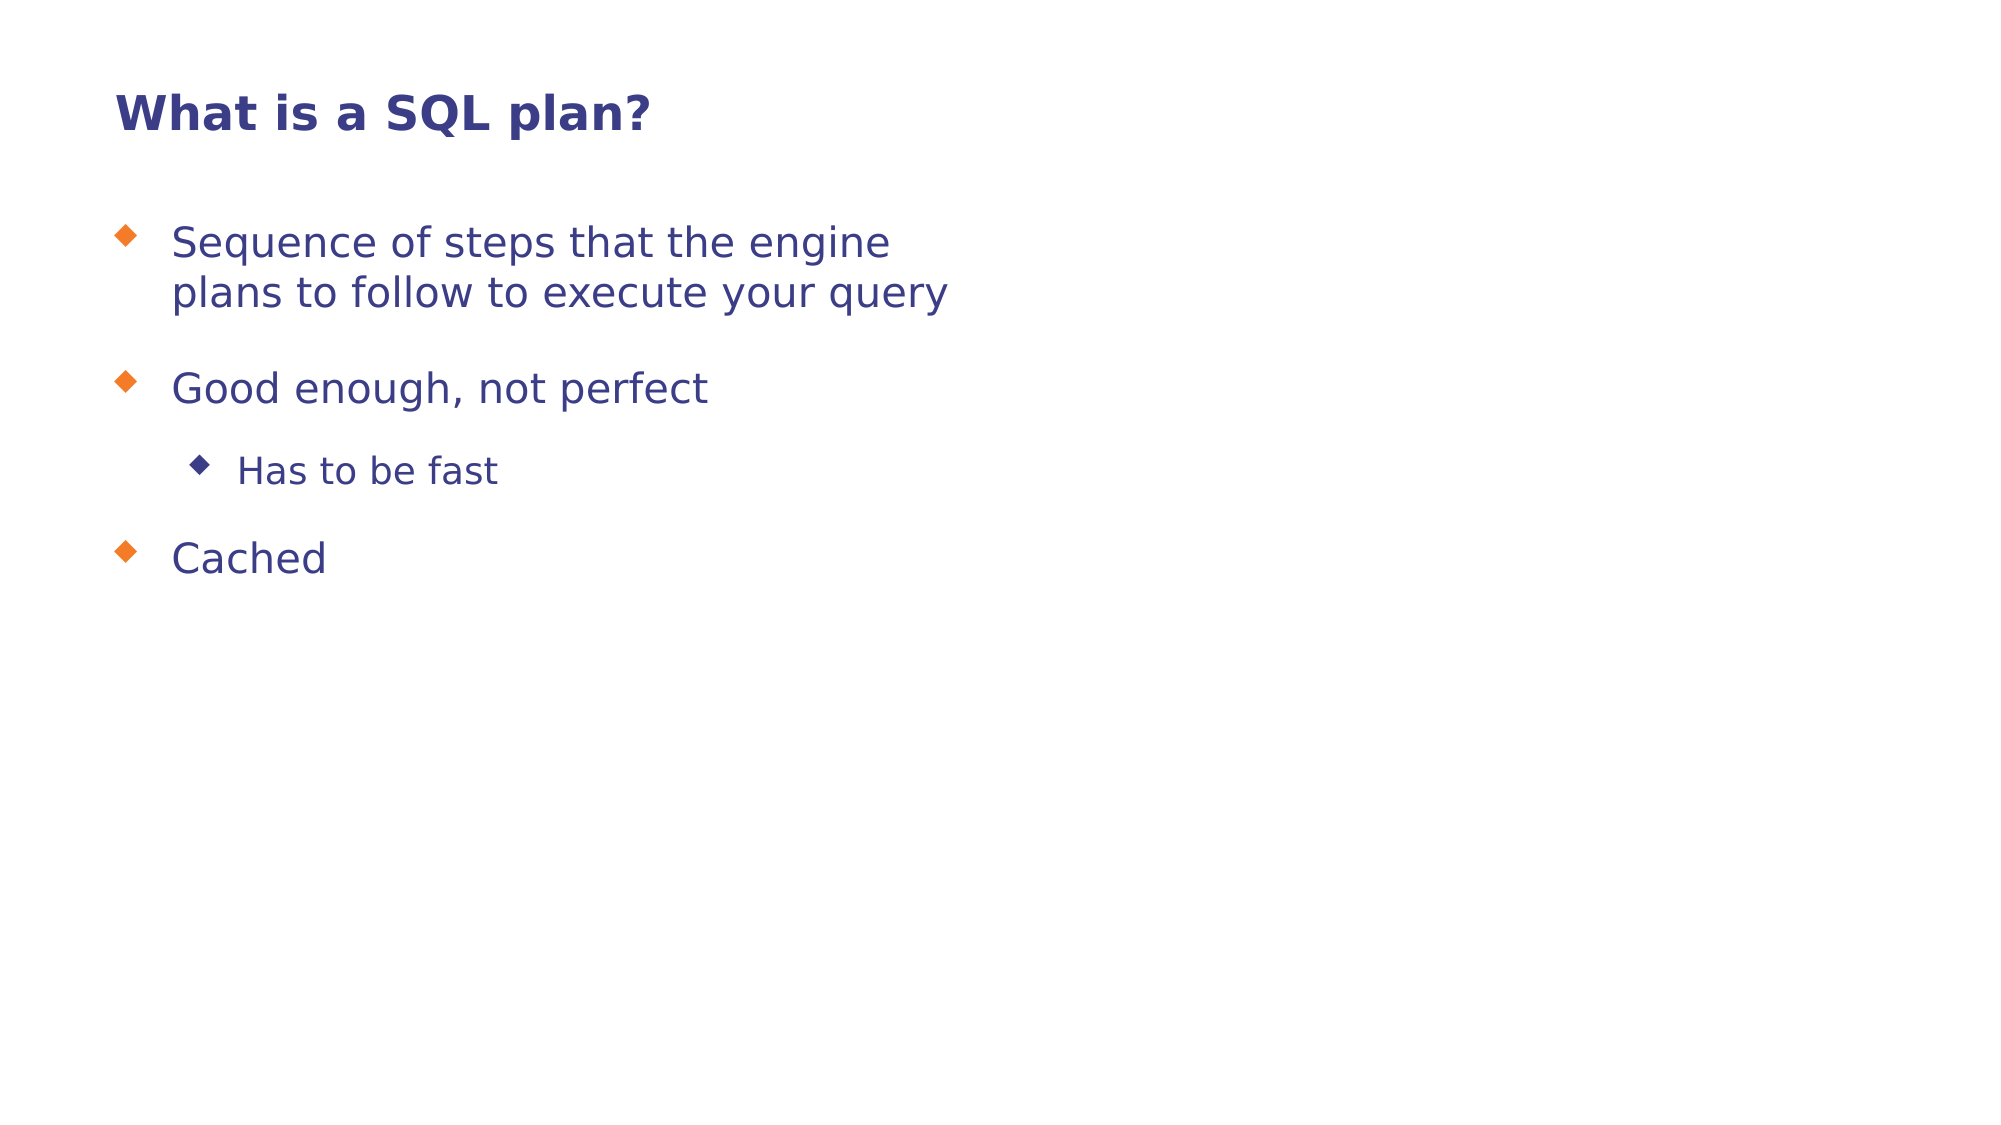

# What is a SQL plan?
Sequence of steps that the engine plans to follow to execute your query
Good enough, not perfect
Has to be fast
Cached